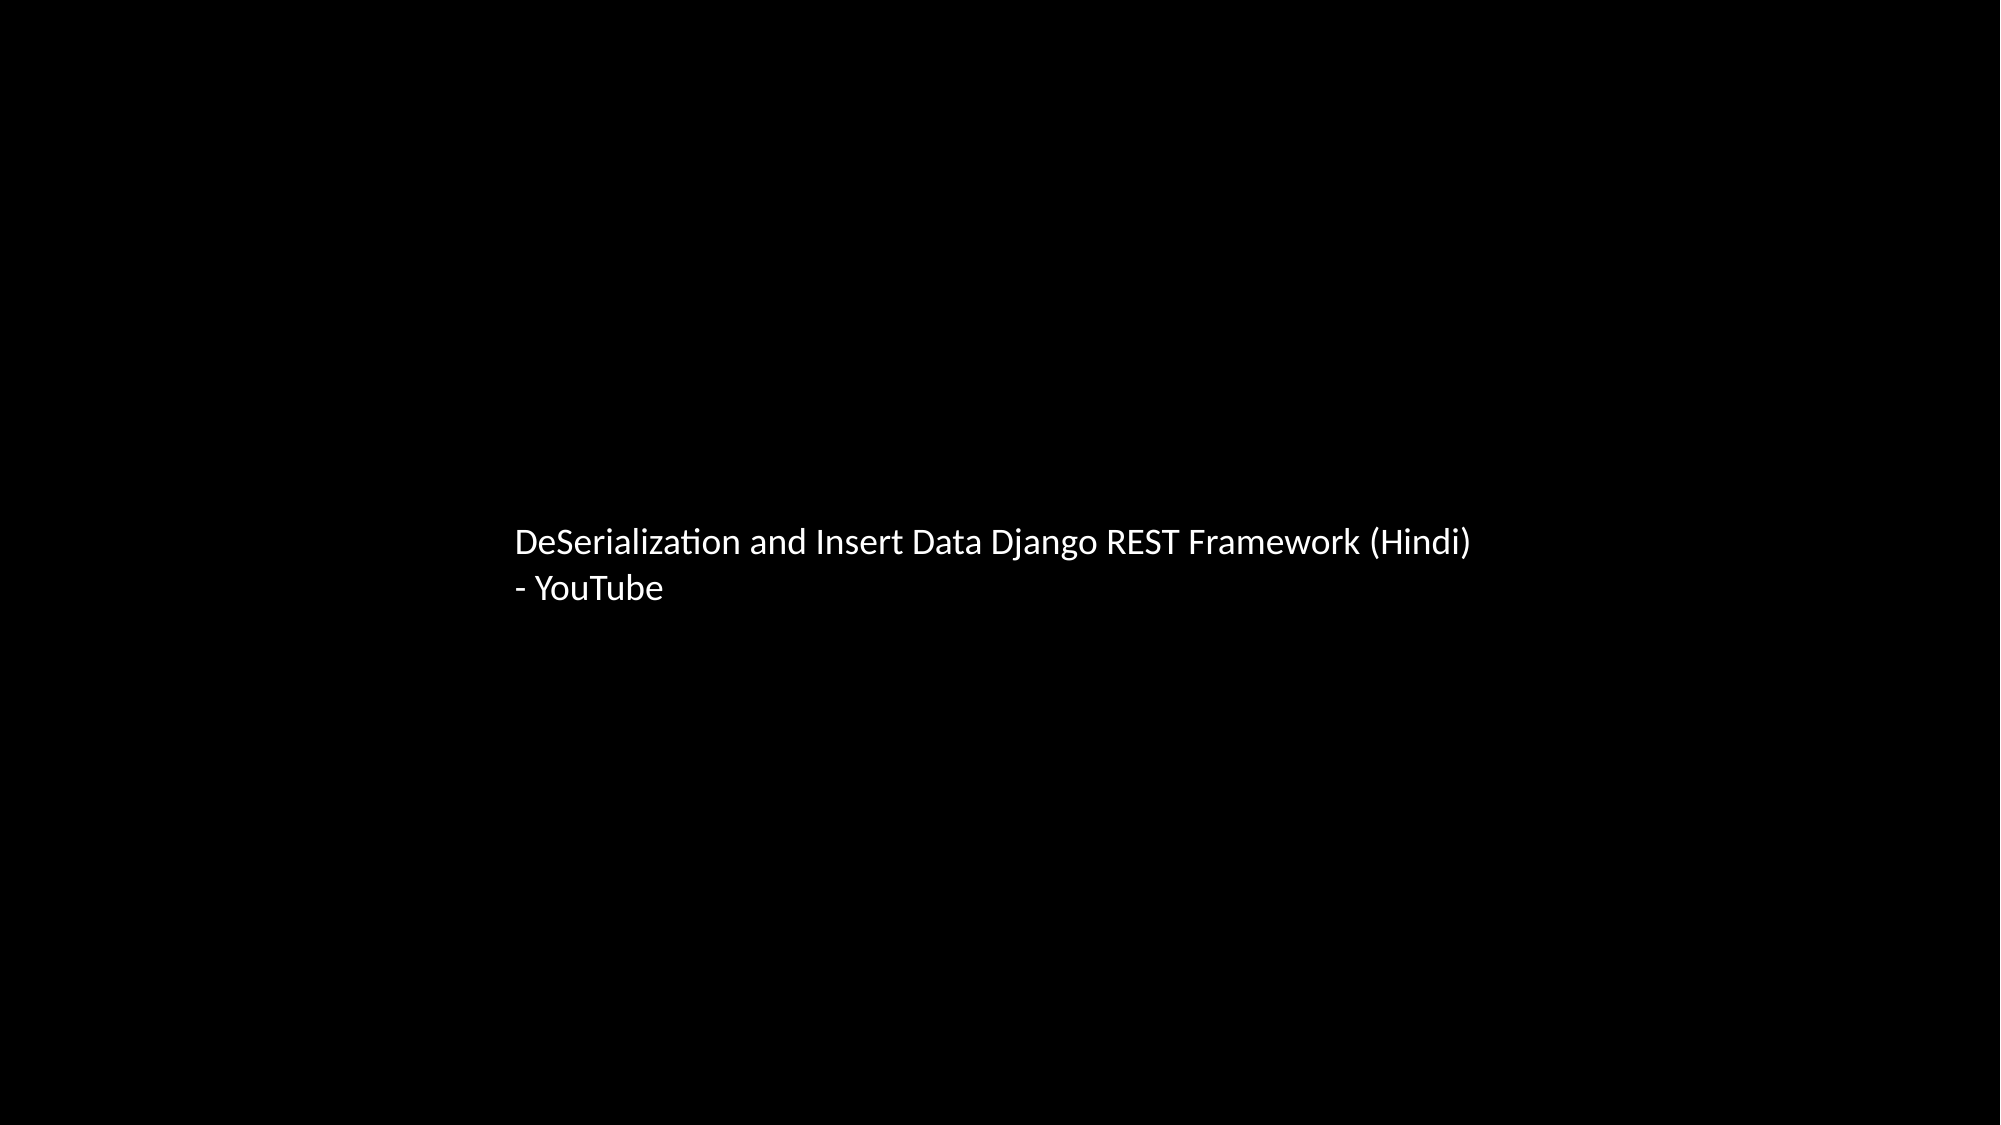

DeSerialization and Insert Data Django REST Framework (Hindi) - YouTube